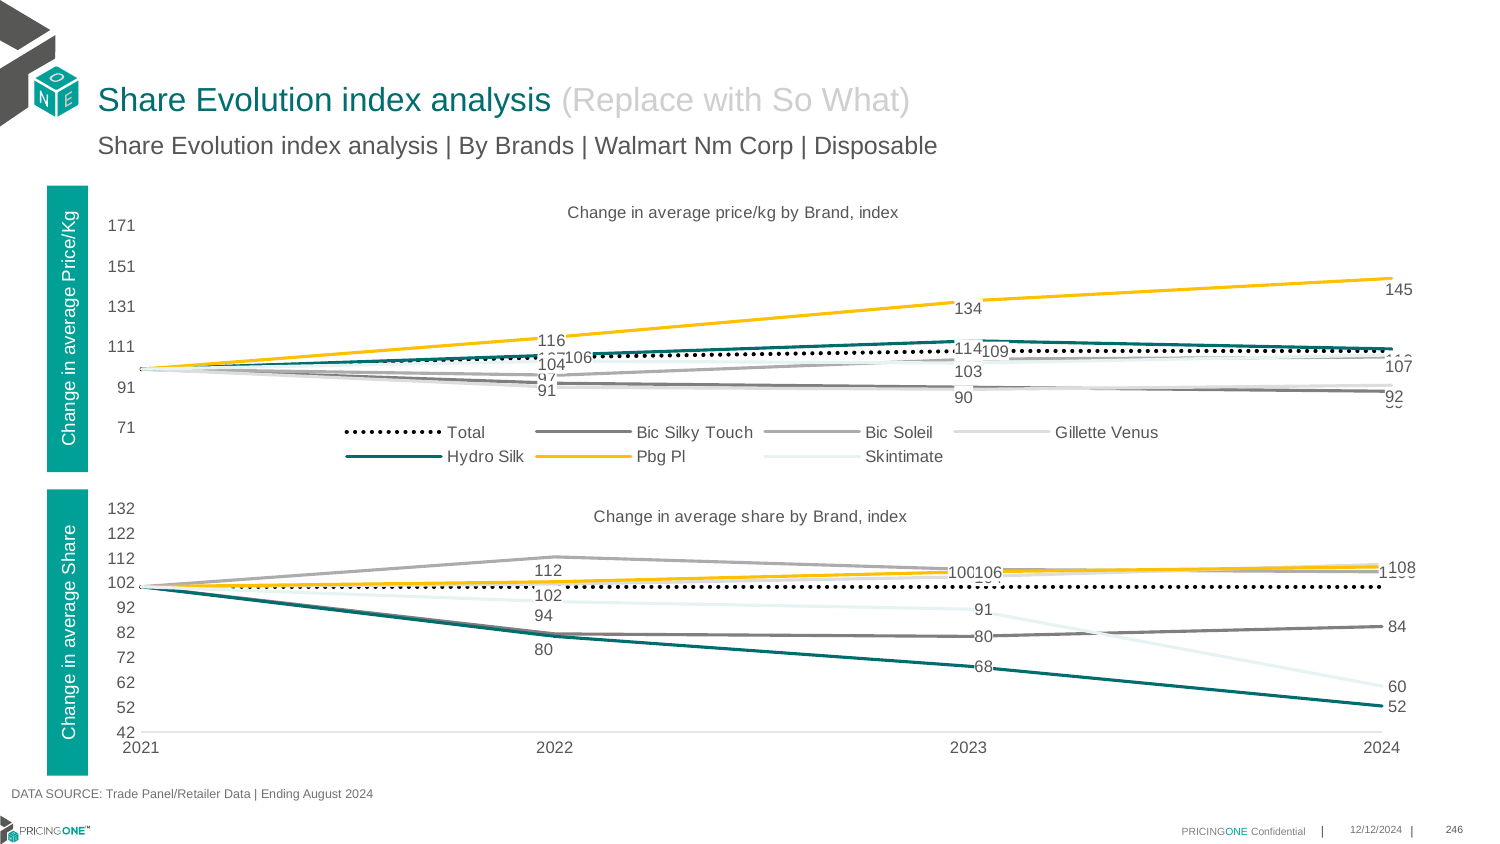

# Share Evolution index analysis (Replace with So What)
Share Evolution index analysis | By Brands | Walmart Nm Corp | Disposable

### Chart: Change in average price/kg by Brand, index

| Category | Total | Bic Silky Touch | Bic Soleil | Gillette Venus | Hydro Silk | Pbg Pl | Skintimate |
|---|---|---|---|---|---|---|---|
| 2021 | 100.0 | 100.0 | 100.0 | 100.0 | 100.0 | 100.0 | 100.0 |
| 2022 | 106.0 | 93.0 | 97.0 | 91.0 | 107.0 | 116.0 | 104.0 |
| 2023 | 109.0 | 91.0 | 105.0 | 90.0 | 114.0 | 134.0 | 103.0 |
| 2024 | 109.0 | 89.0 | 106.0 | 92.0 | 110.0 | 145.0 | 107.0 |
Change in average Price/Kg

### Chart: Change in average share by Brand, index

| Category | Total | Bic Silky Touch | Bic Soleil | Gillette Venus | Hydro Silk | Pbg Pl | Skintimate |
|---|---|---|---|---|---|---|---|
| 2021 | 100.0 | 100.0 | 100.0 | 100.0 | 100.0 | 100.0 | 100.0 |
| 2022 | 100.0 | 81.0 | 112.0 | 101.0 | 80.0 | 102.0 | 94.0 |
| 2023 | 100.0 | 80.0 | 107.0 | 104.0 | 68.0 | 106.0 | 91.0 |
| 2024 | 100.0 | 84.0 | 106.0 | 109.0 | 52.0 | 108.0 | 60.0 |
Change in average Share
DATA SOURCE: Trade Panel/Retailer Data | Ending August 2024

12/12/2024
246